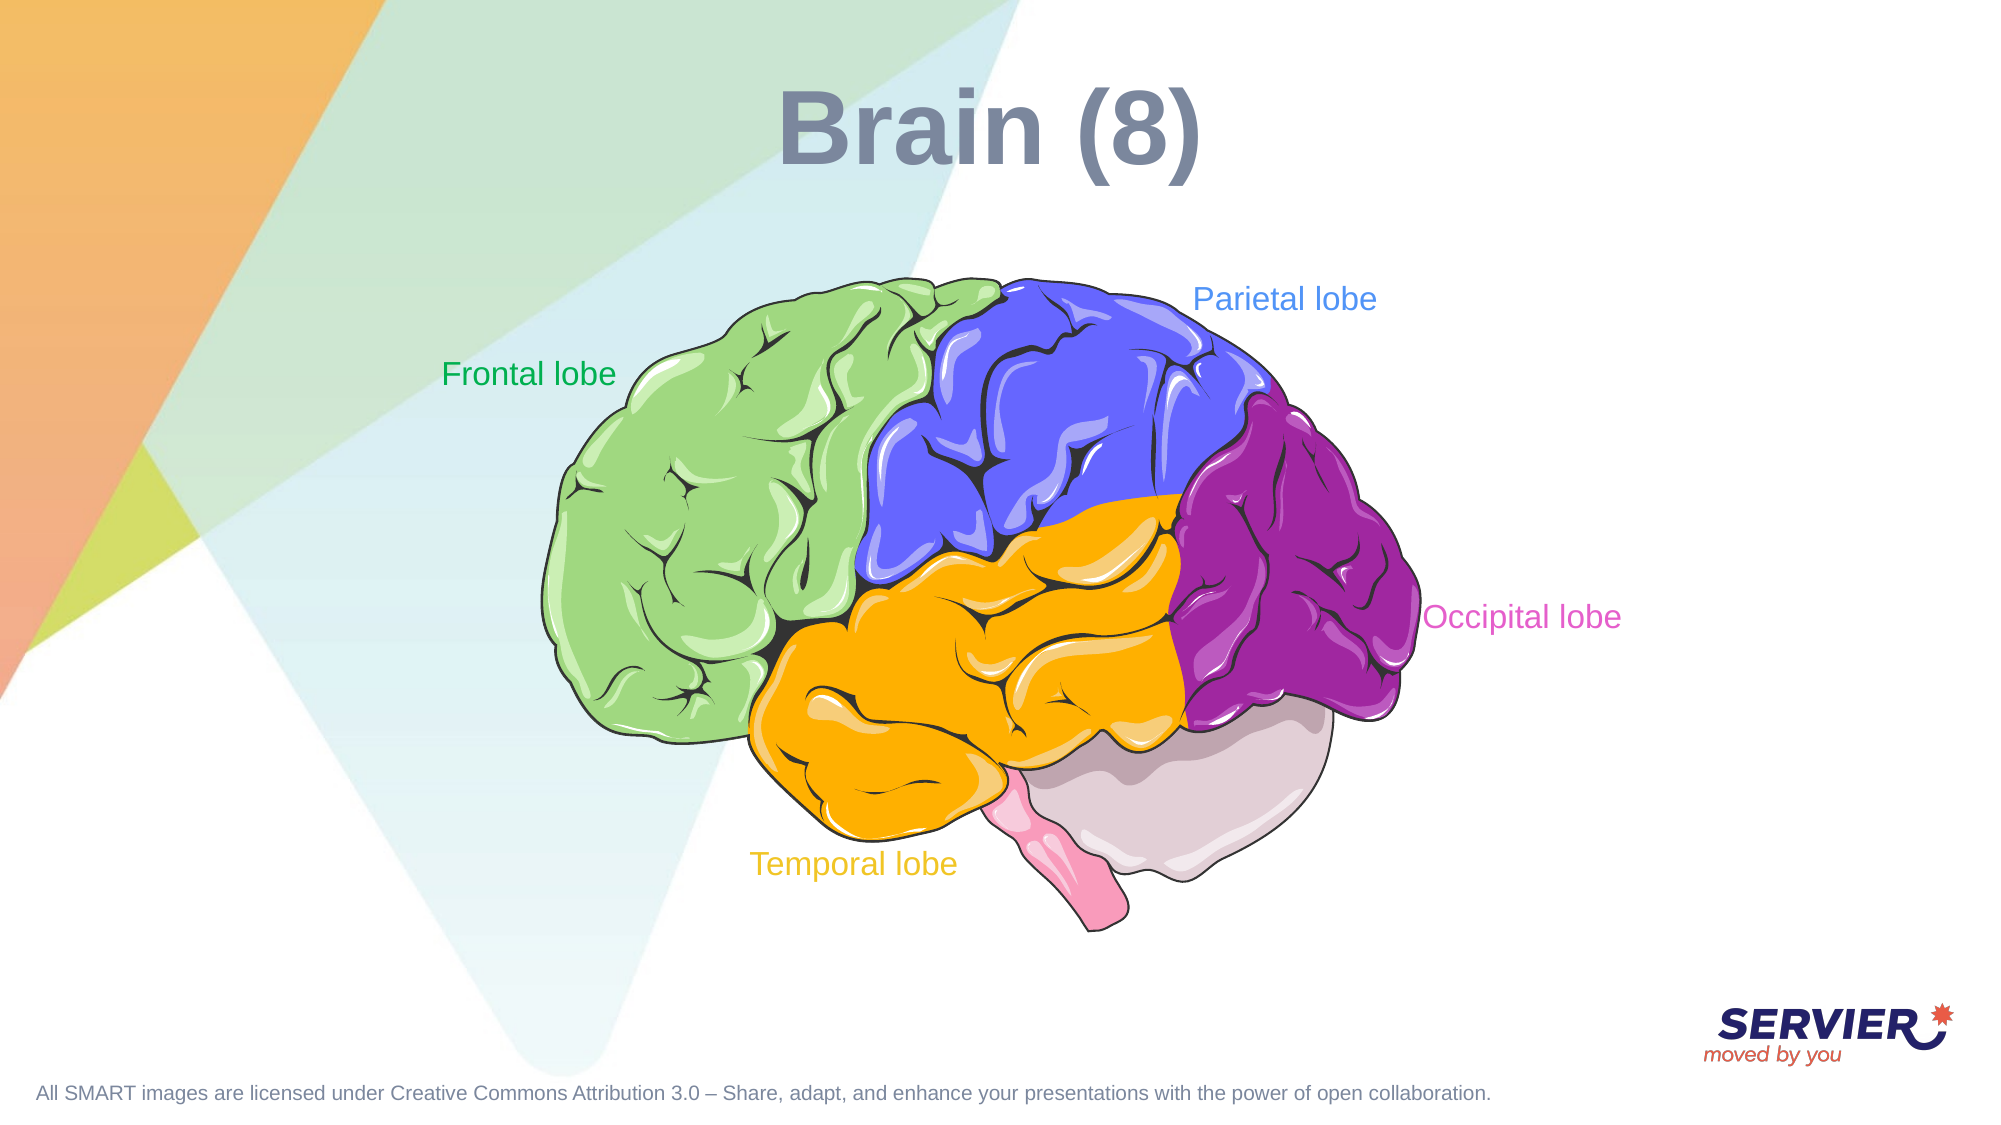

# Brain (8)
Parietal lobe

Frontal lobe
Occipital lobe
Temporal lobe